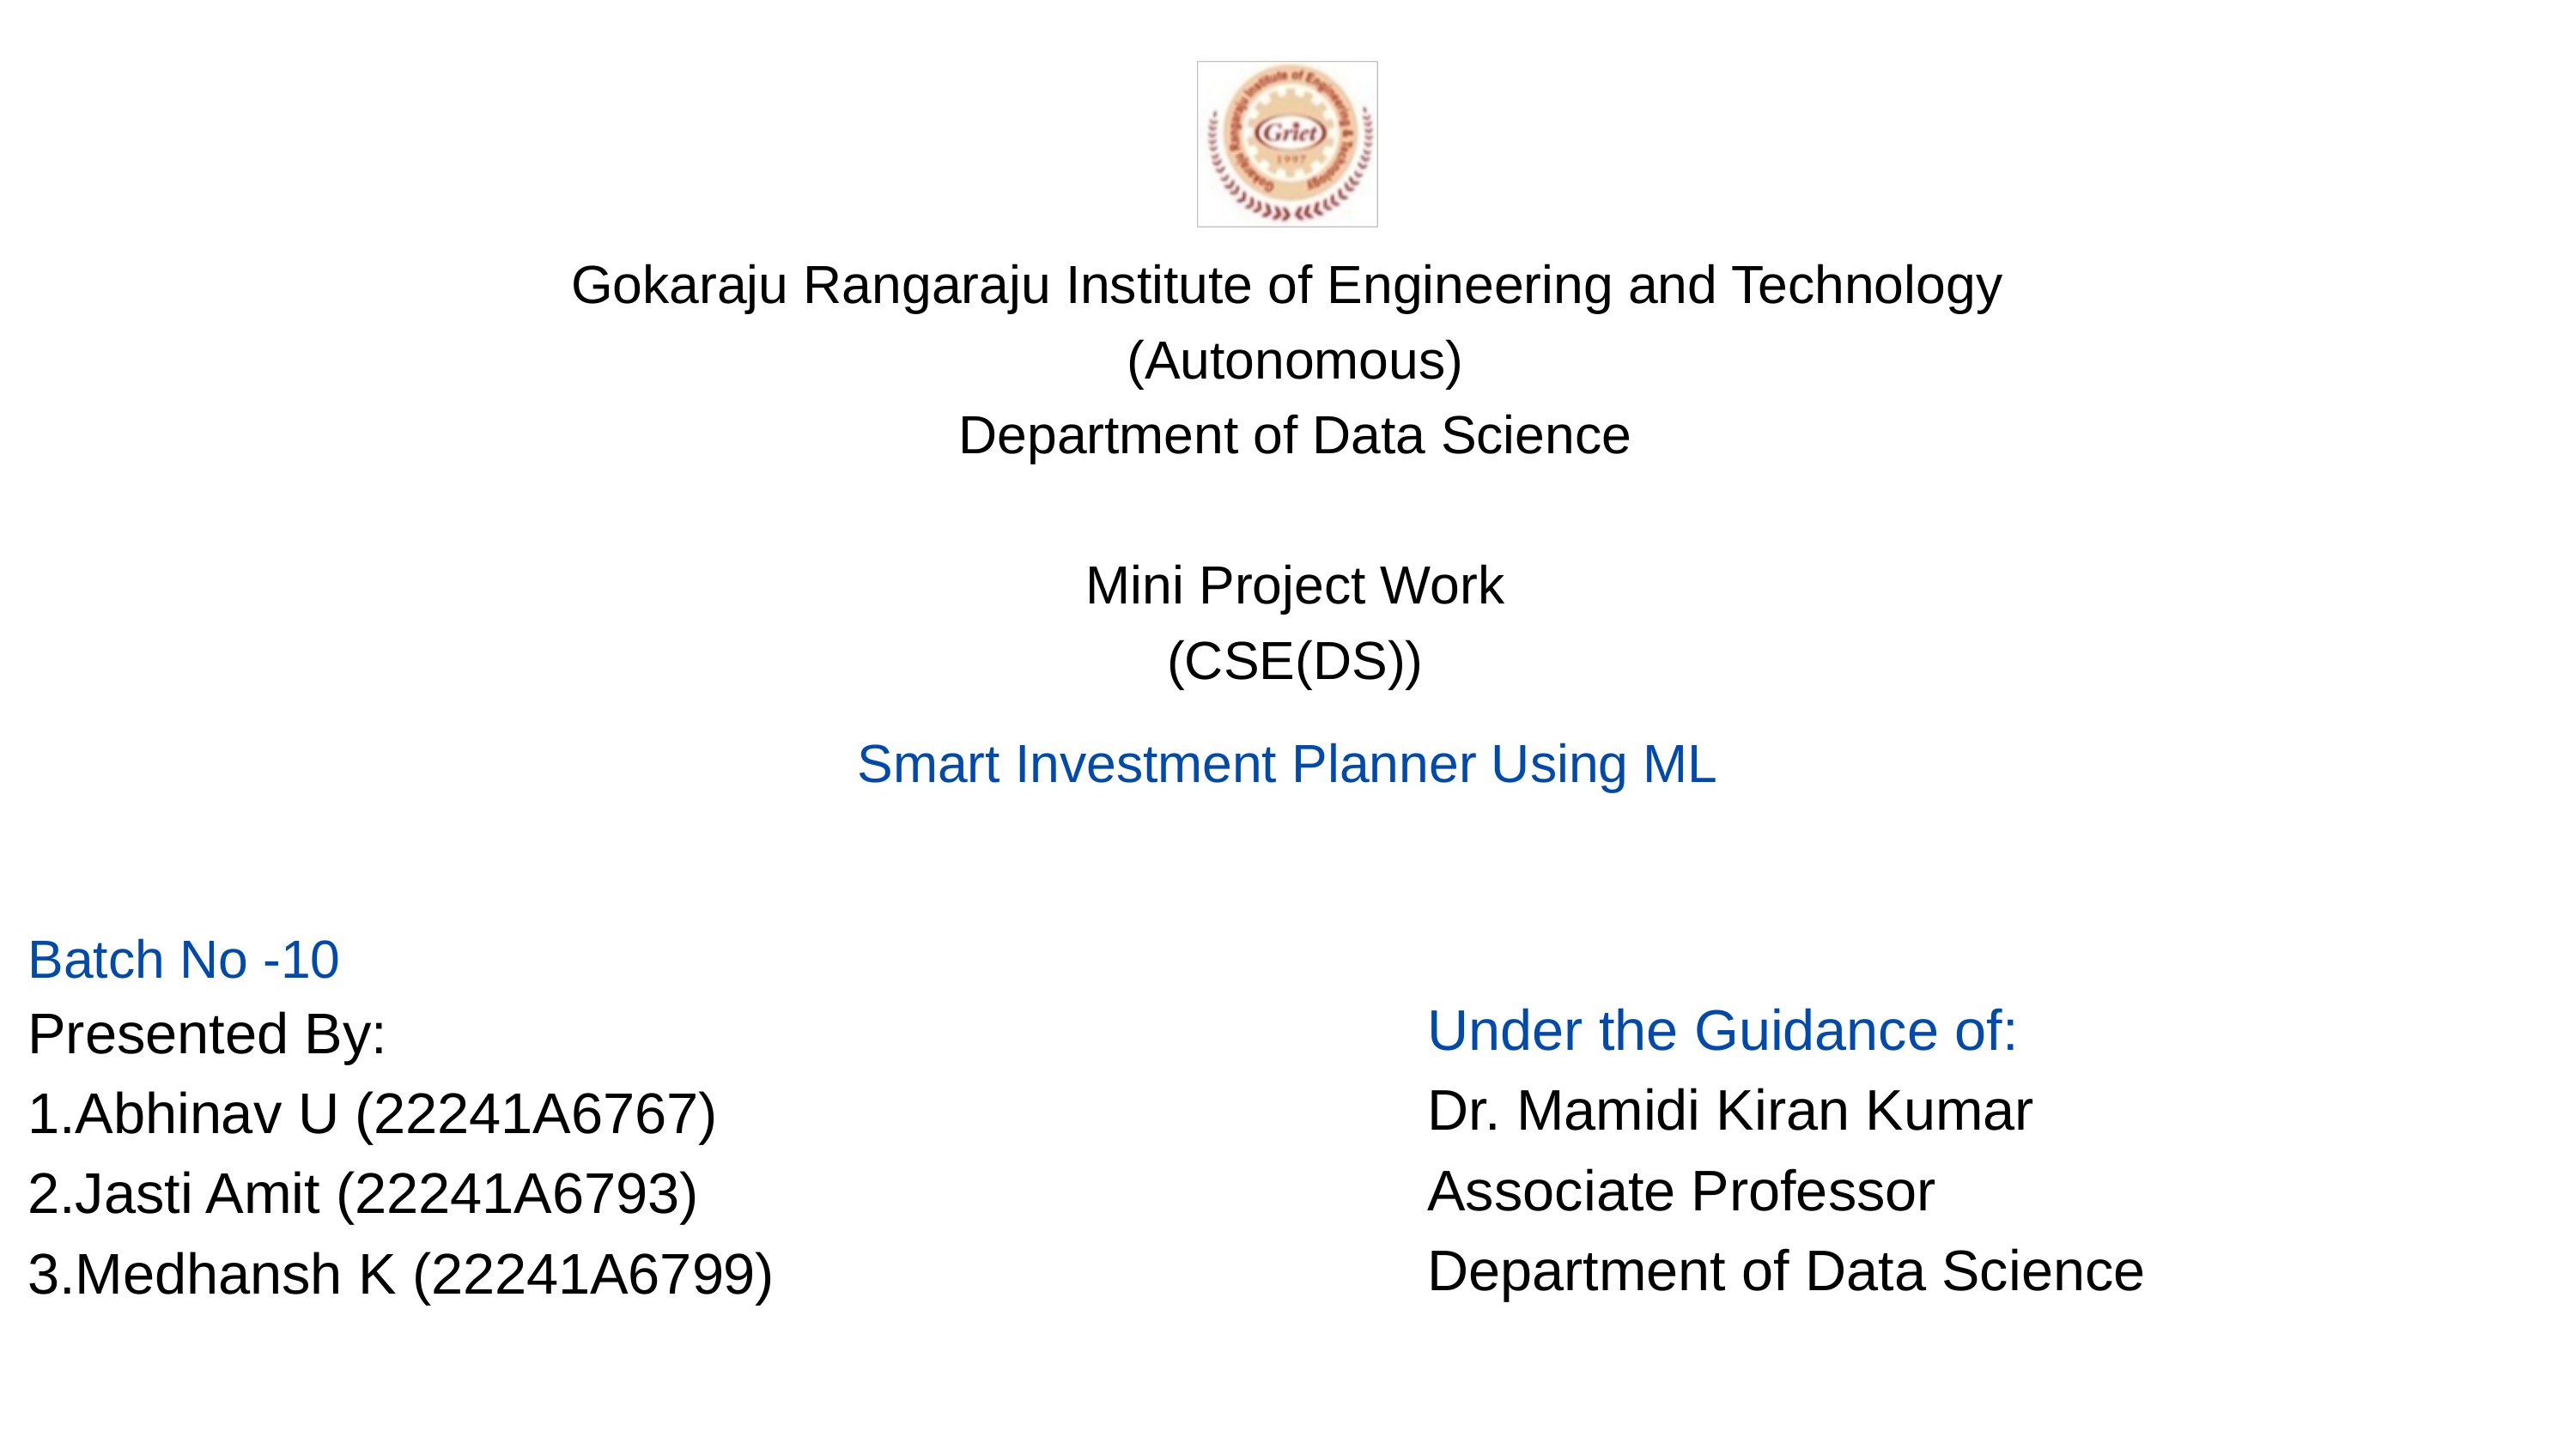

Gokaraju Rangaraju Institute of Engineering and Technology
 (Autonomous)
 Department of Data Science

 Mini Project Work
 (CSE(DS))

Smart Investment Planner Using ML

Batch No -10

Presented By:
1.Abhinav U (22241A6767)
2.Jasti Amit (22241A6793)
3.Medhansh K (22241A6799)

Under the Guidance of:
Dr. Mamidi Kiran Kumar
Associate Professor
Department of Data Science